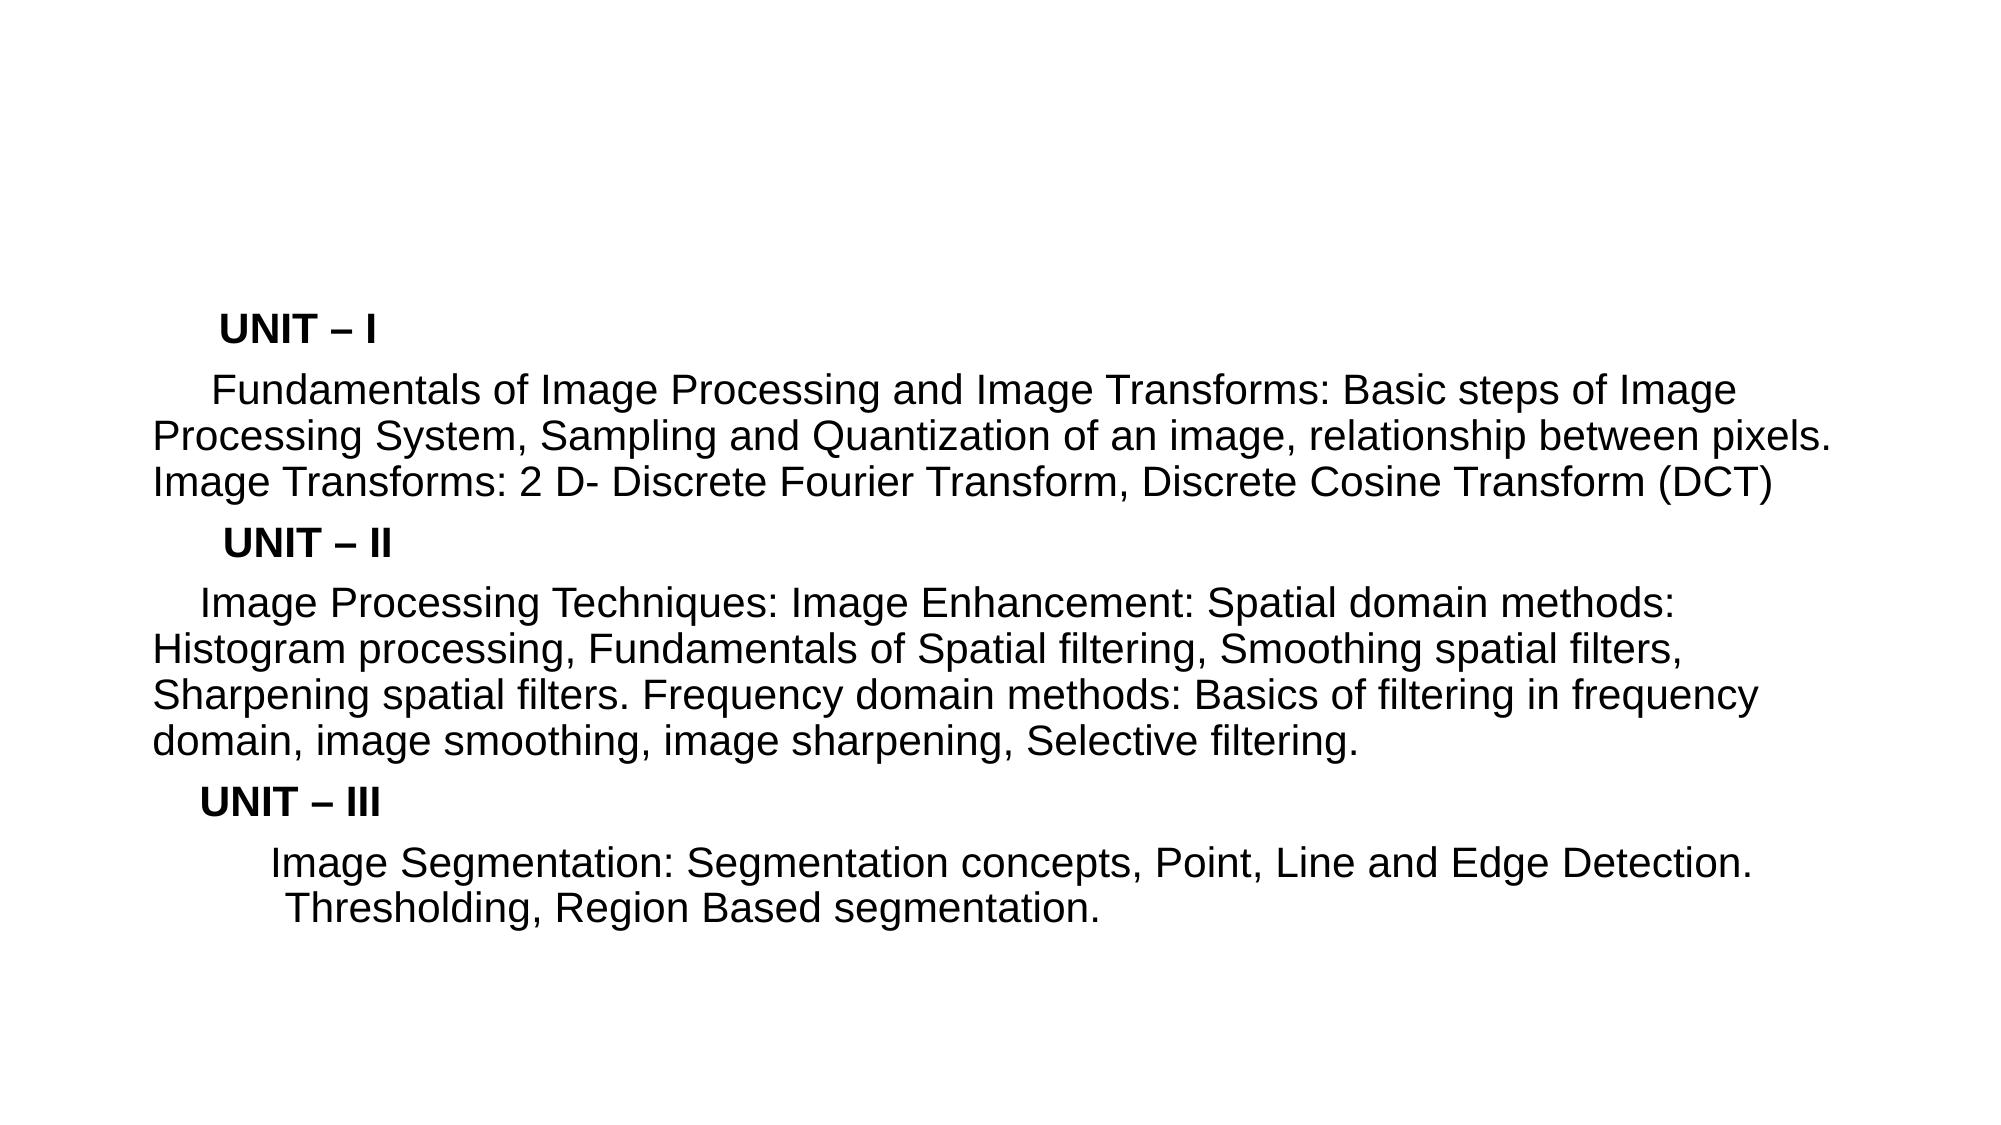

#
       UNIT – I
     Fundamentals of Image Processing and Image Transforms: Basic steps of Image Processing System, Sampling and Quantization of an image, relationship between pixels.  Image Transforms: 2 D- Discrete Fourier Transform, Discrete Cosine Transform (DCT)
      UNIT – II
    Image Processing Techniques: Image Enhancement: Spatial domain methods: Histogram processing, Fundamentals of Spatial filtering, Smoothing spatial filters, Sharpening spatial filters. Frequency domain methods: Basics of filtering in frequency domain, image smoothing, image sharpening, Selective filtering.
    UNIT – III
          Image Segmentation: Segmentation concepts, Point, Line and Edge Detection.     	  Thresholding, Region Based segmentation.